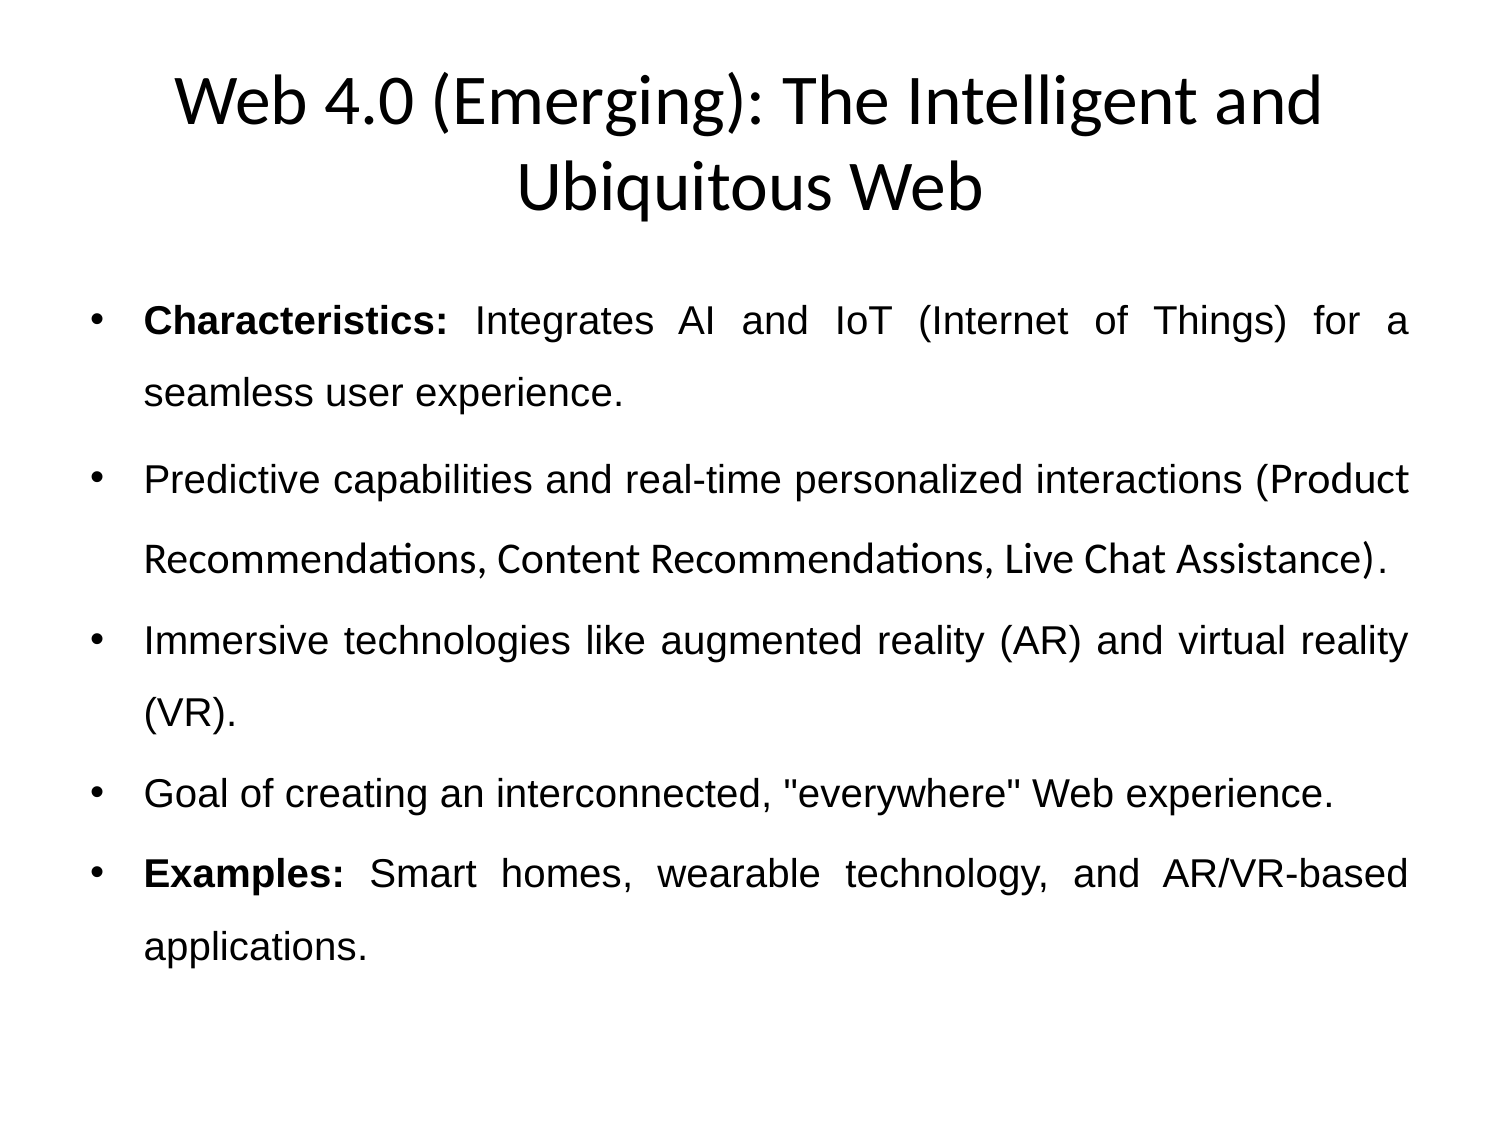

# Web 4.0 (Emerging): The Intelligent and Ubiquitous Web
Characteristics: Integrates AI and IoT (Internet of Things) for a seamless user experience.
Predictive capabilities and real-time personalized interactions (Product Recommendations, Content Recommendations, Live Chat Assistance).
Immersive technologies like augmented reality (AR) and virtual reality (VR).
Goal of creating an interconnected, "everywhere" Web experience.
Examples: Smart homes, wearable technology, and AR/VR-based applications.